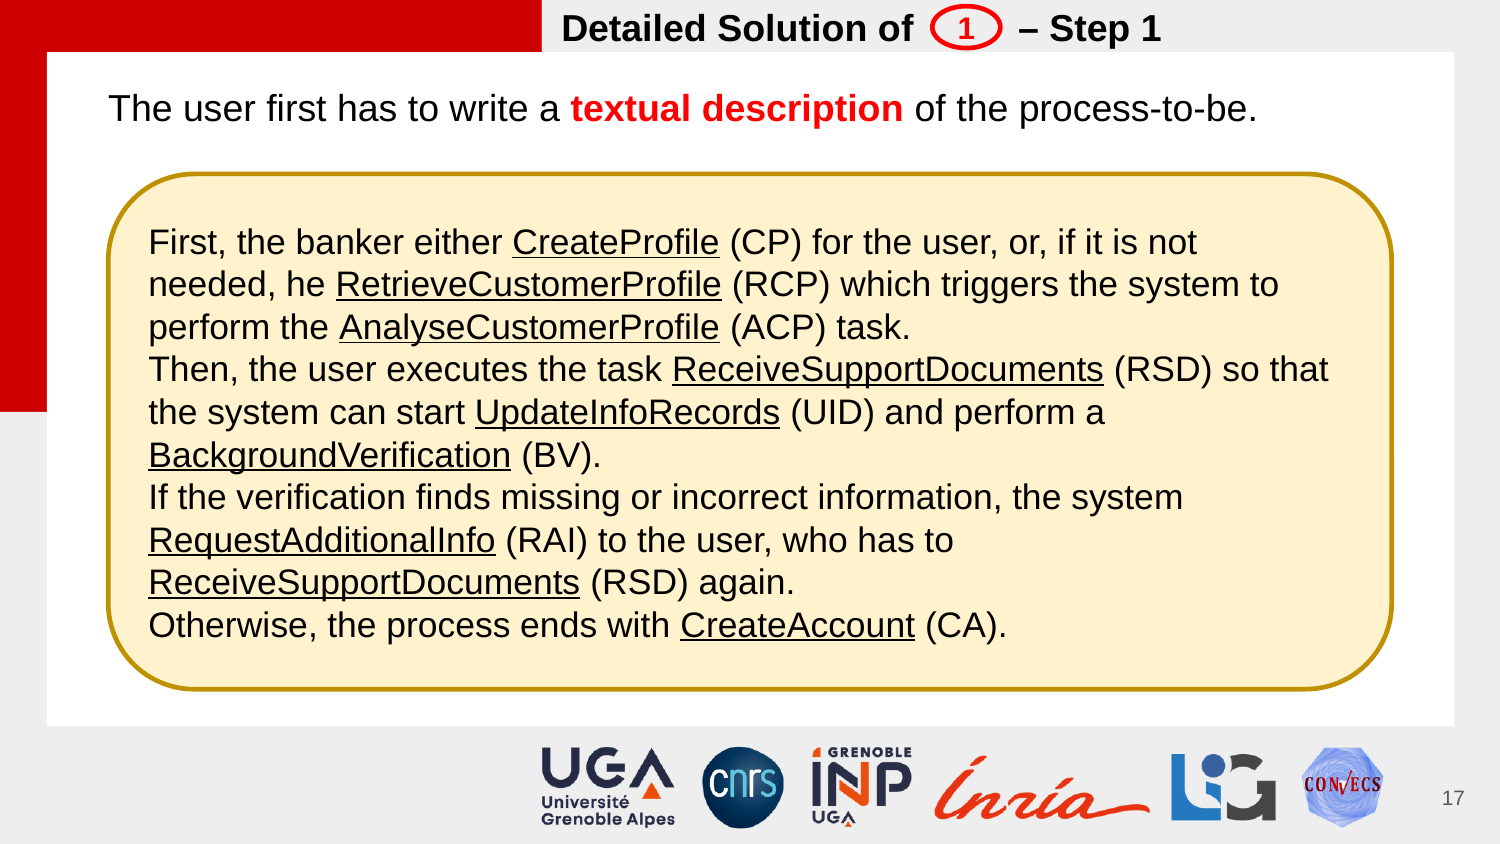

Detailed Solution of          – Step 1
1
The user first has to write a textual description of the process-to-be.
First, the banker either CreateProfile (CP) for the user, or, if it is not
needed, he RetrieveCustomerProfile (RCP) which triggers the system to perform the AnalyseCustomerProfile (ACP) task.
Then, the user executes the task ReceiveSupportDocuments (RSD) so that the system can start UpdateInfoRecords (UID) and perform a BackgroundVerification (BV).
If the verification finds missing or incorrect information, the system RequestAdditionalInfo (RAI) to the user, who has to ReceiveSupportDocuments (RSD) again.
Otherwise, the process ends with CreateAccount (CA).
17